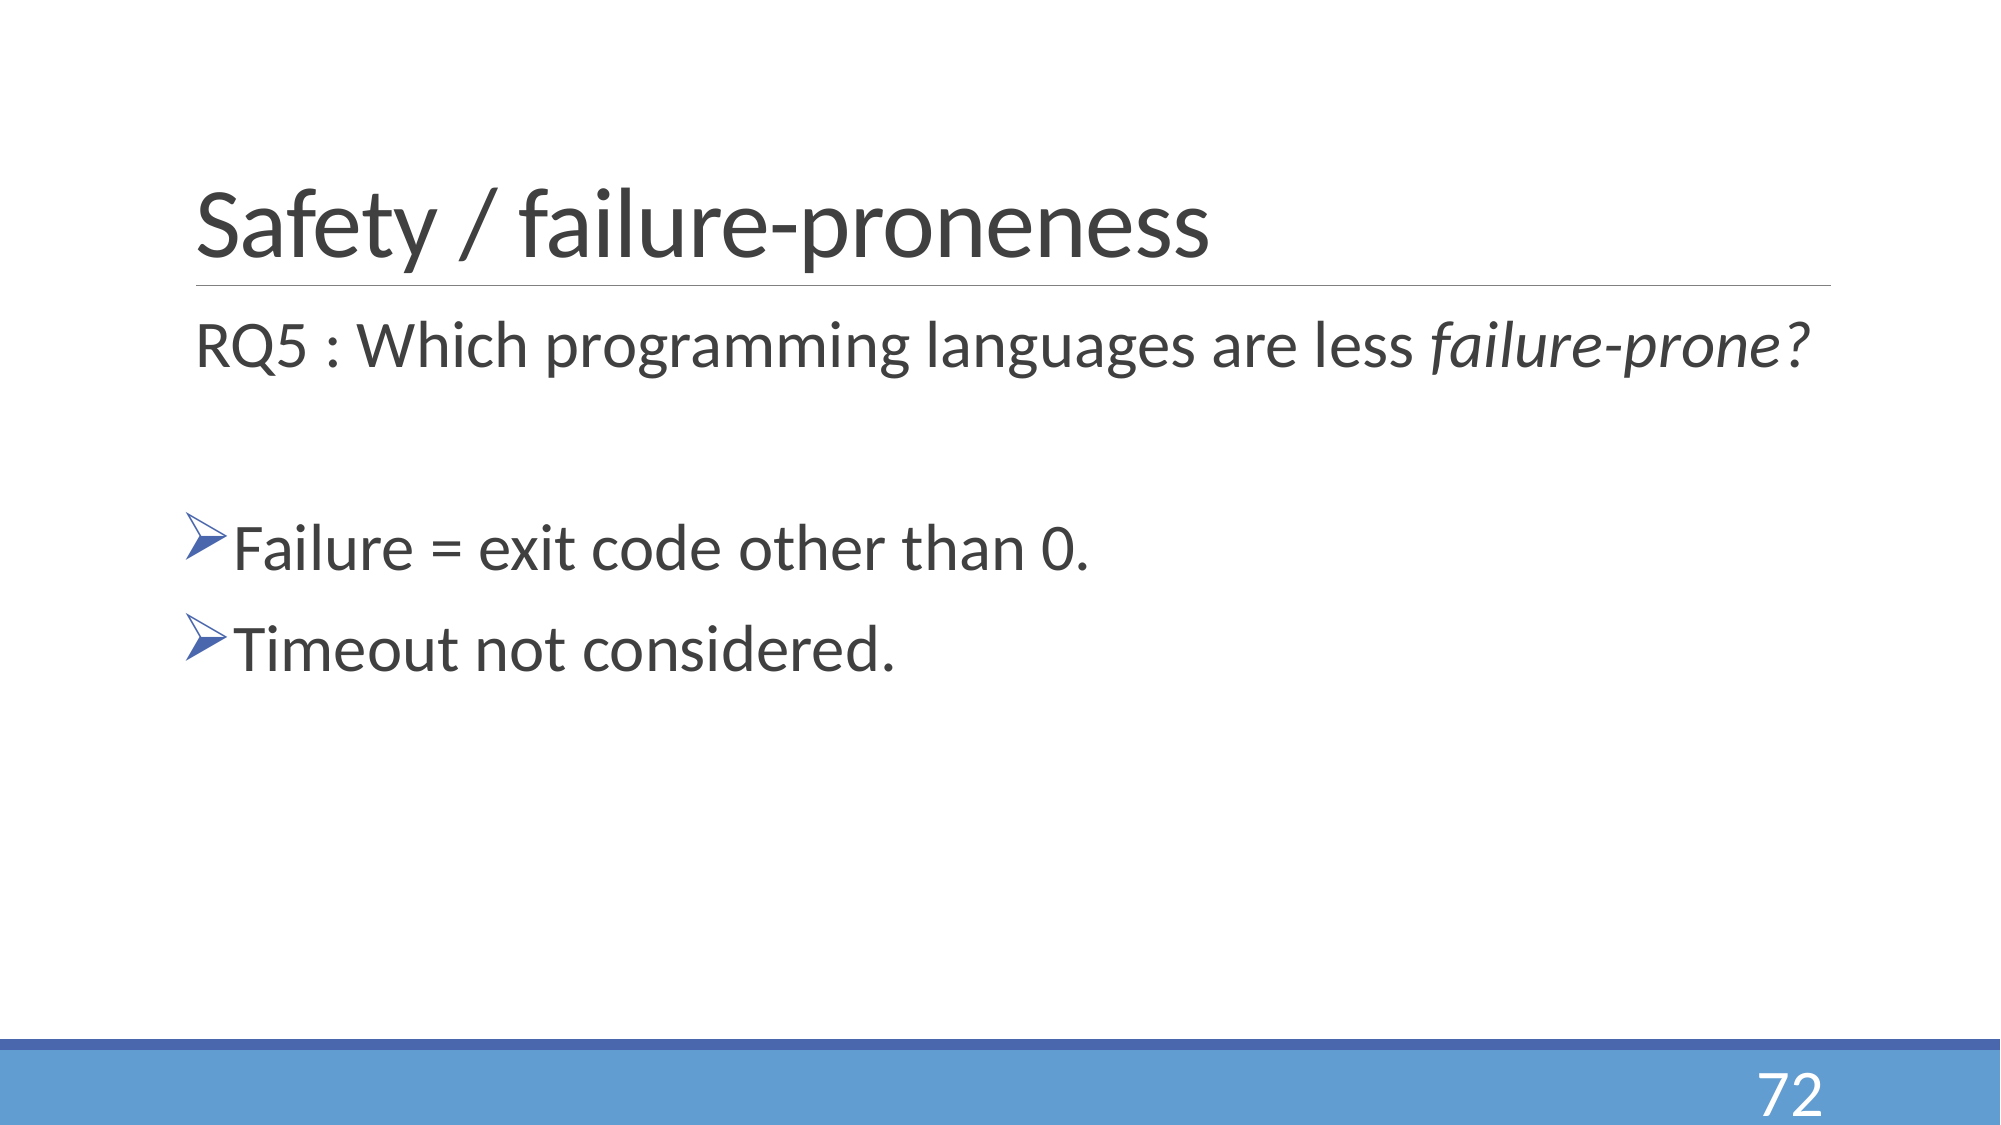

# Safety / failure-proneness
RQ5 : Which programming languages are less failure-prone?

Failure = exit code other than 0.
Timeout not considered.
72